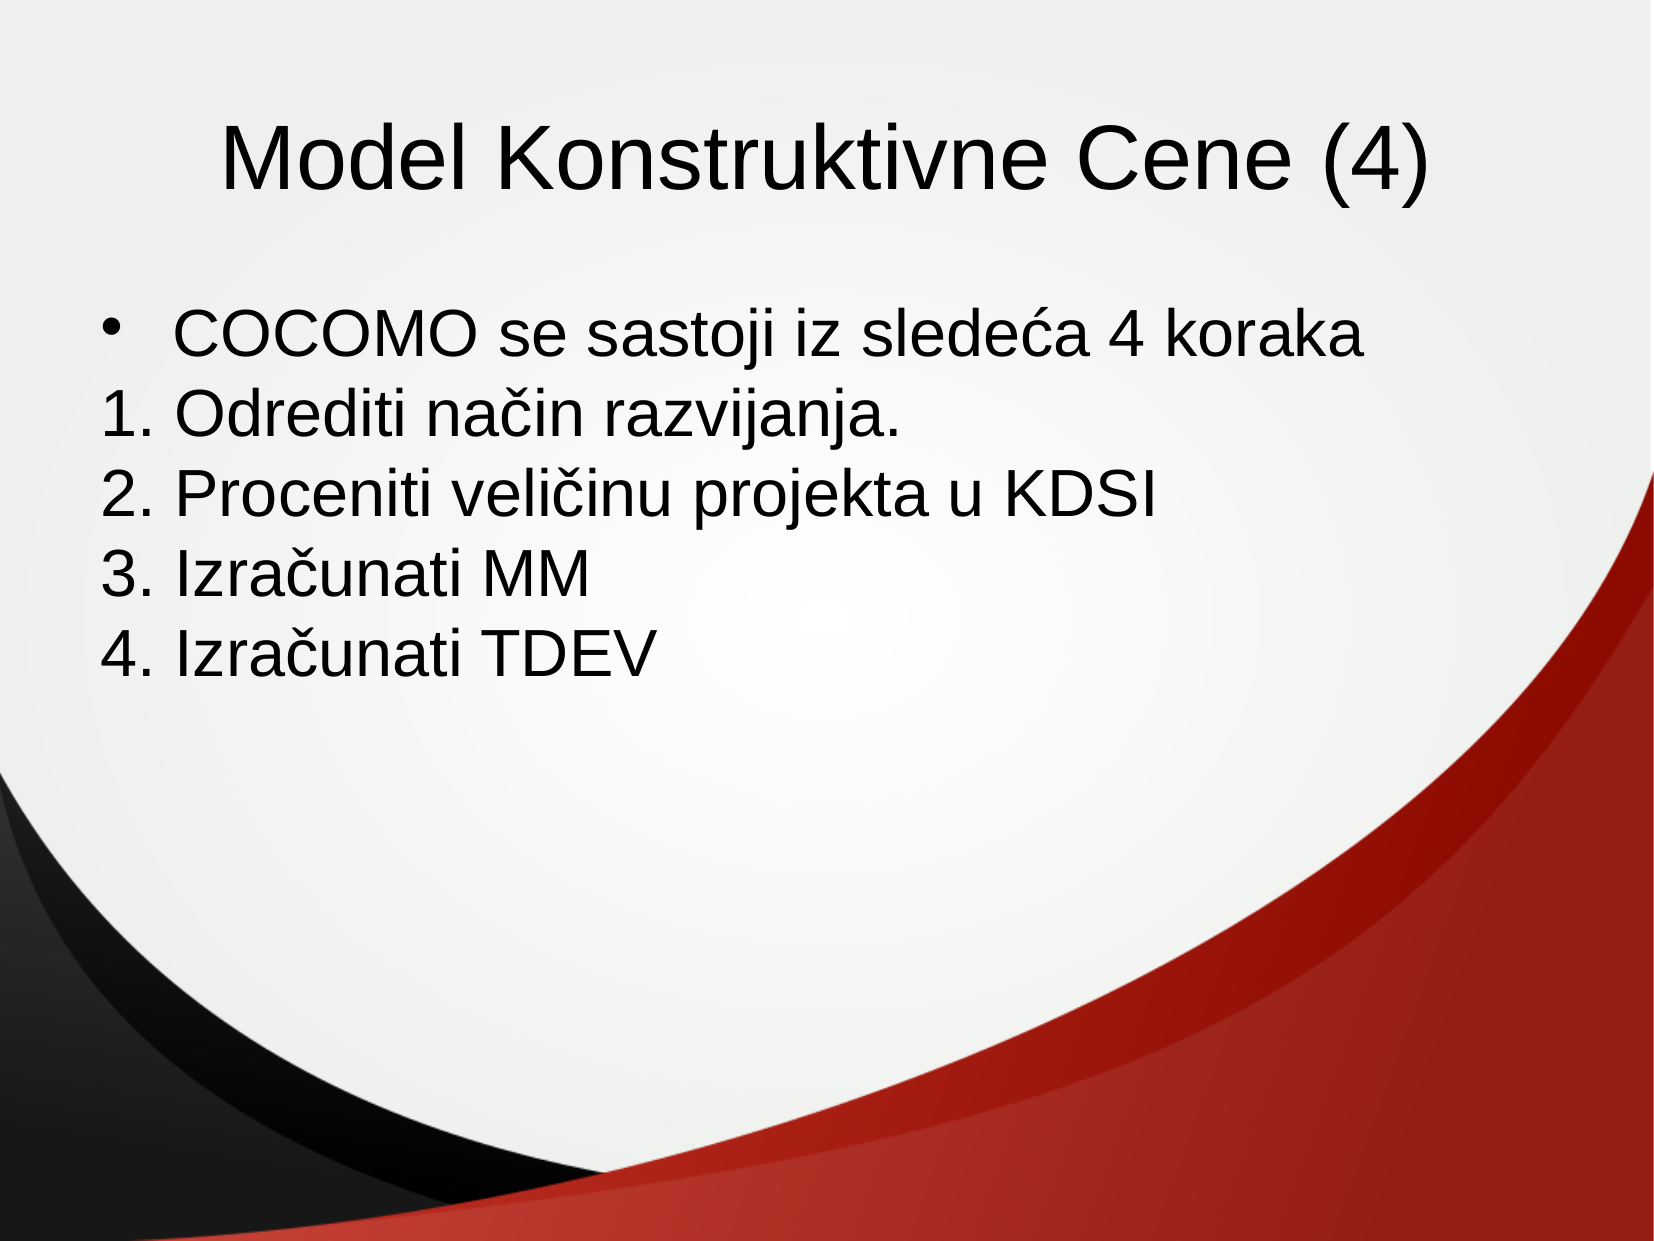

Model Konstruktivne Cene (4)
 COCOMO se sastoji iz sledeća 4 koraka
 Odrediti način razvijanja.
 Proceniti veličinu projekta u KDSI
 Izračunati MM
 Izračunati TDEV